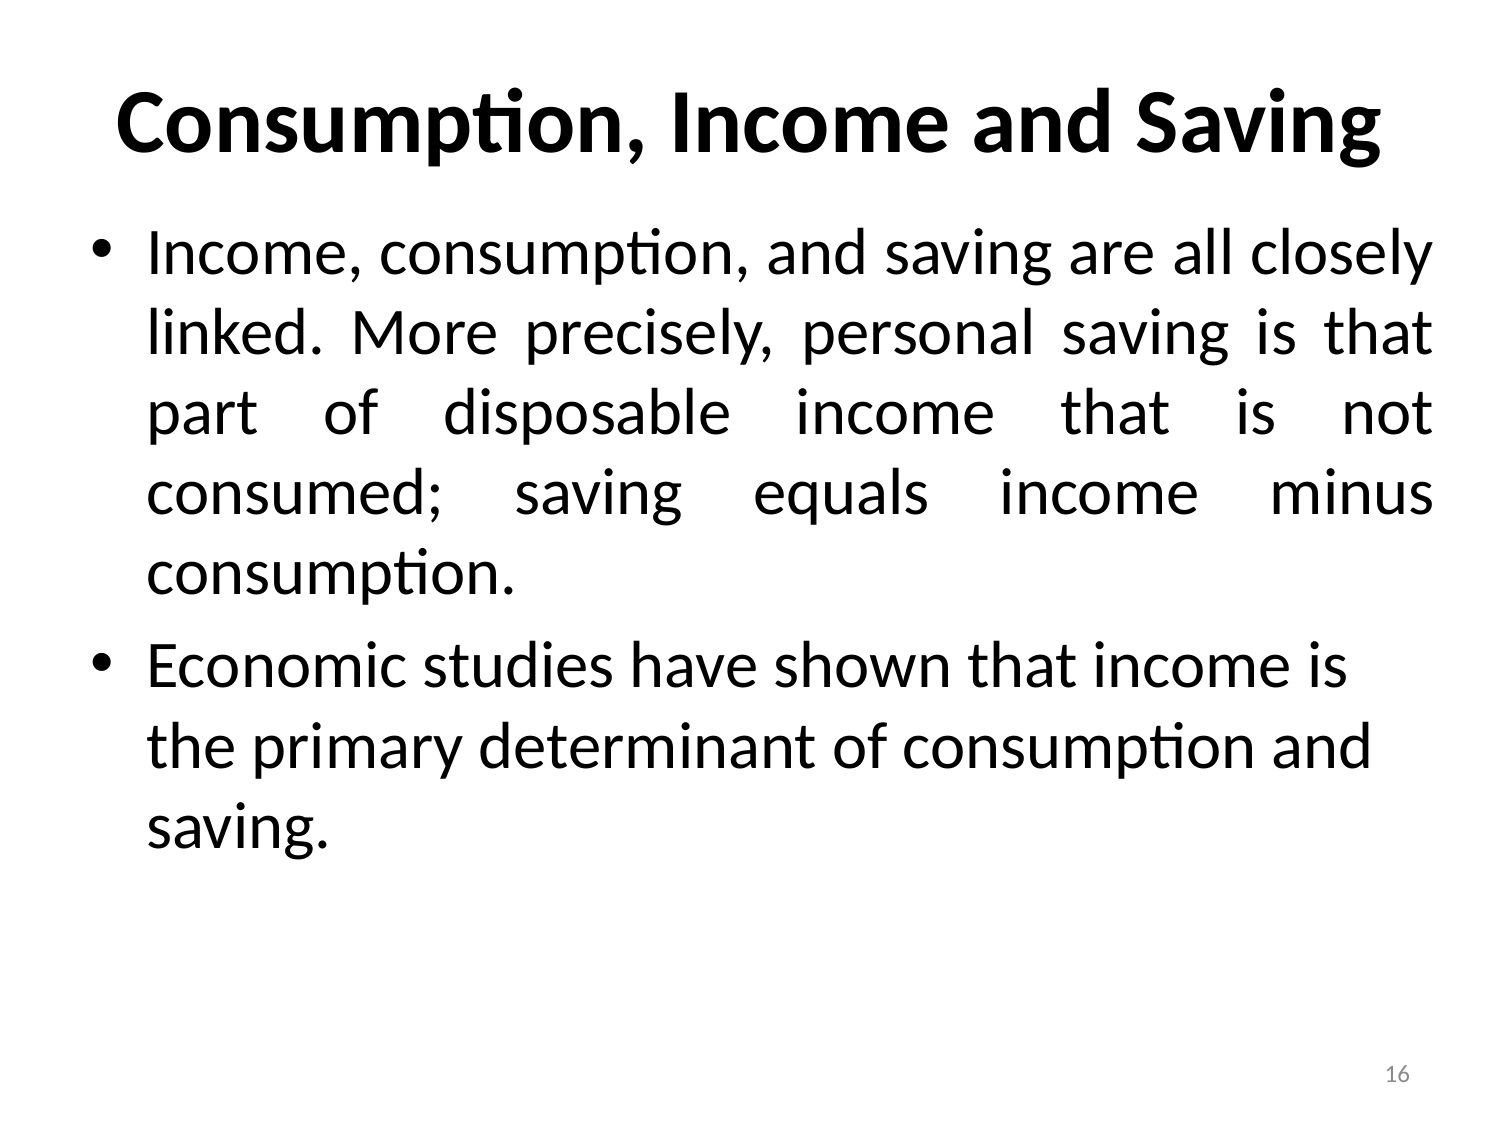

# Consumption, Income and Saving
Income, consumption, and saving are all closely linked. More precisely, personal saving is that part of disposable income that is not consumed; saving equals income minus consumption.
Economic studies have shown that income is the primary determinant of consumption and saving.

16